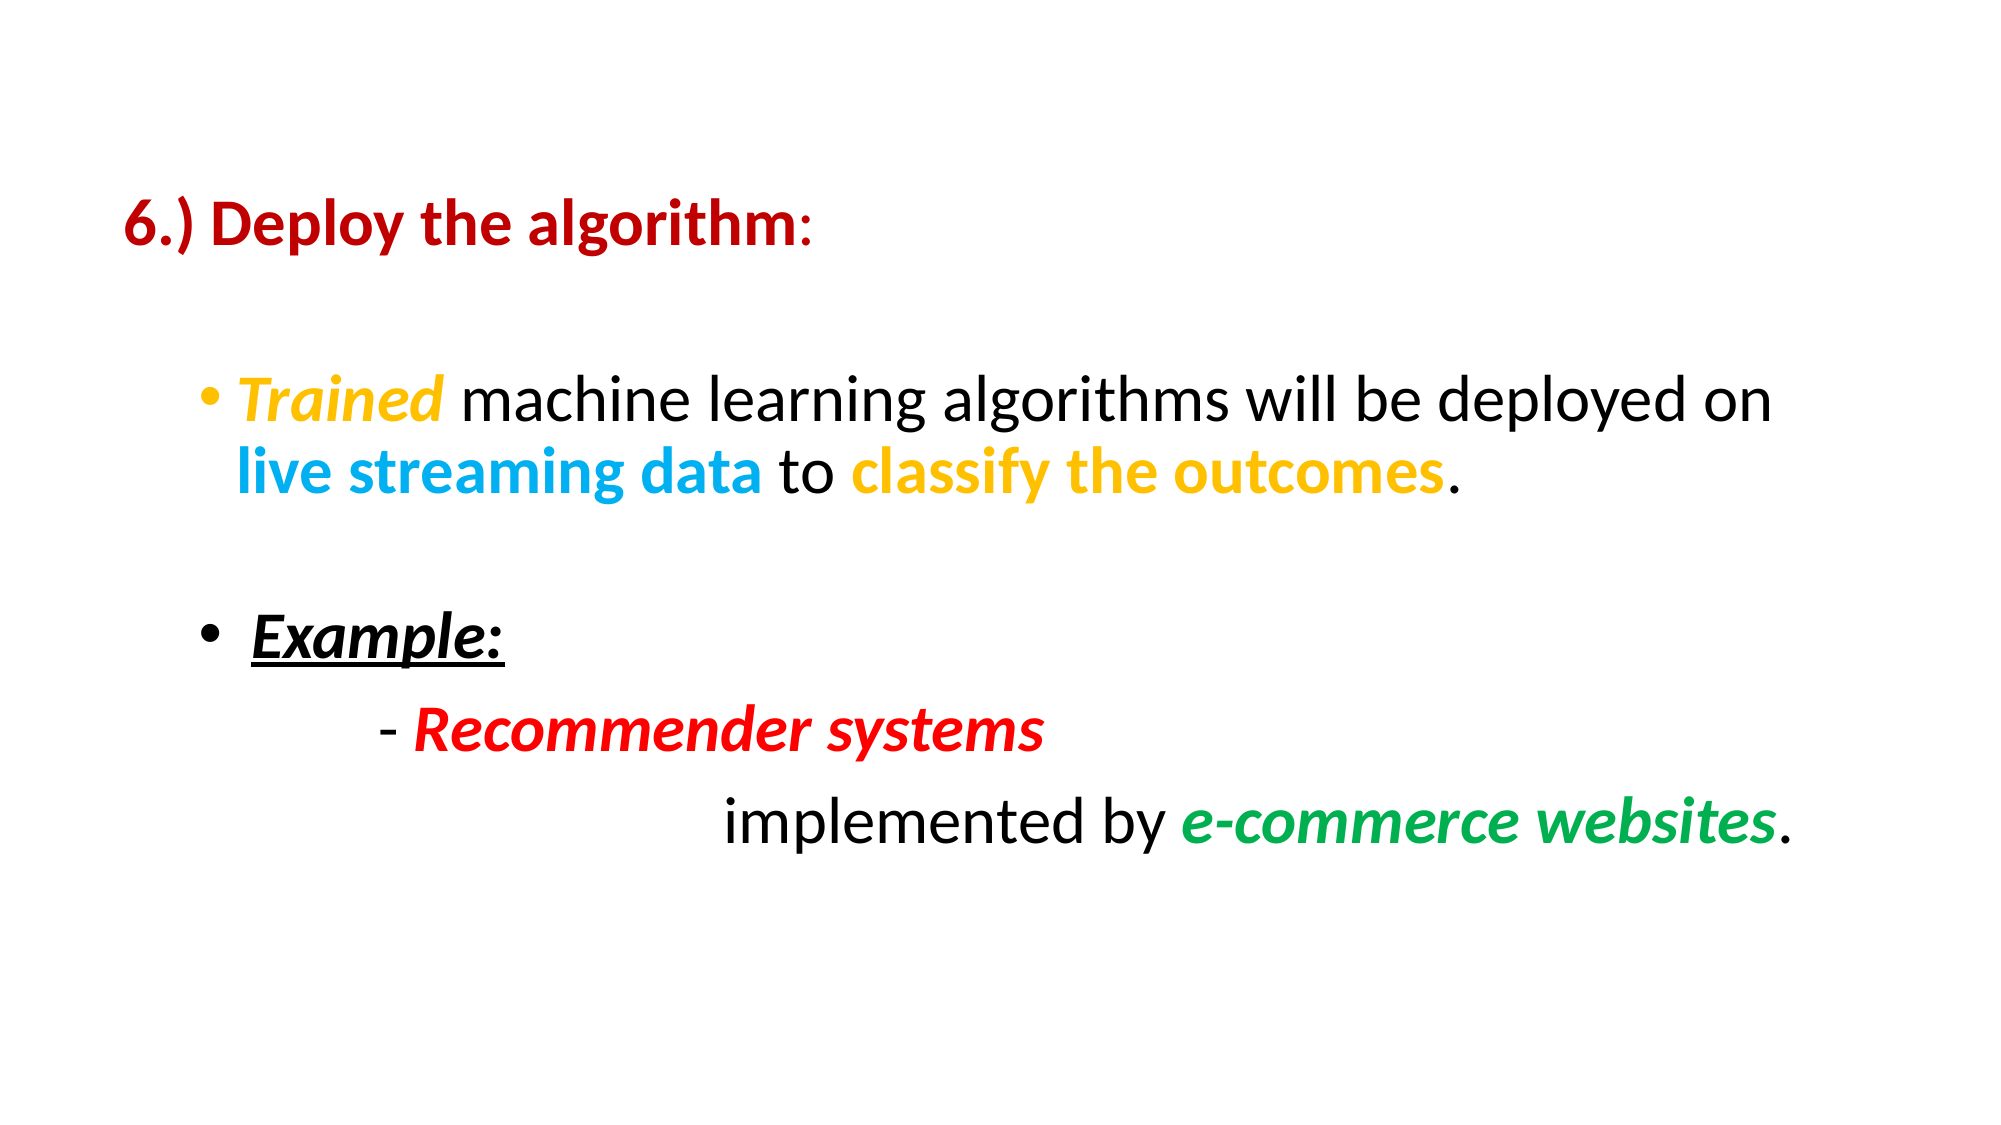

6.) Deploy the algorithm:

Trained machine learning algorithms will be deployed on live streaming data to classify the outcomes.

 Example:
	       - Recommender systems
                                        implemented by e-commerce websites.